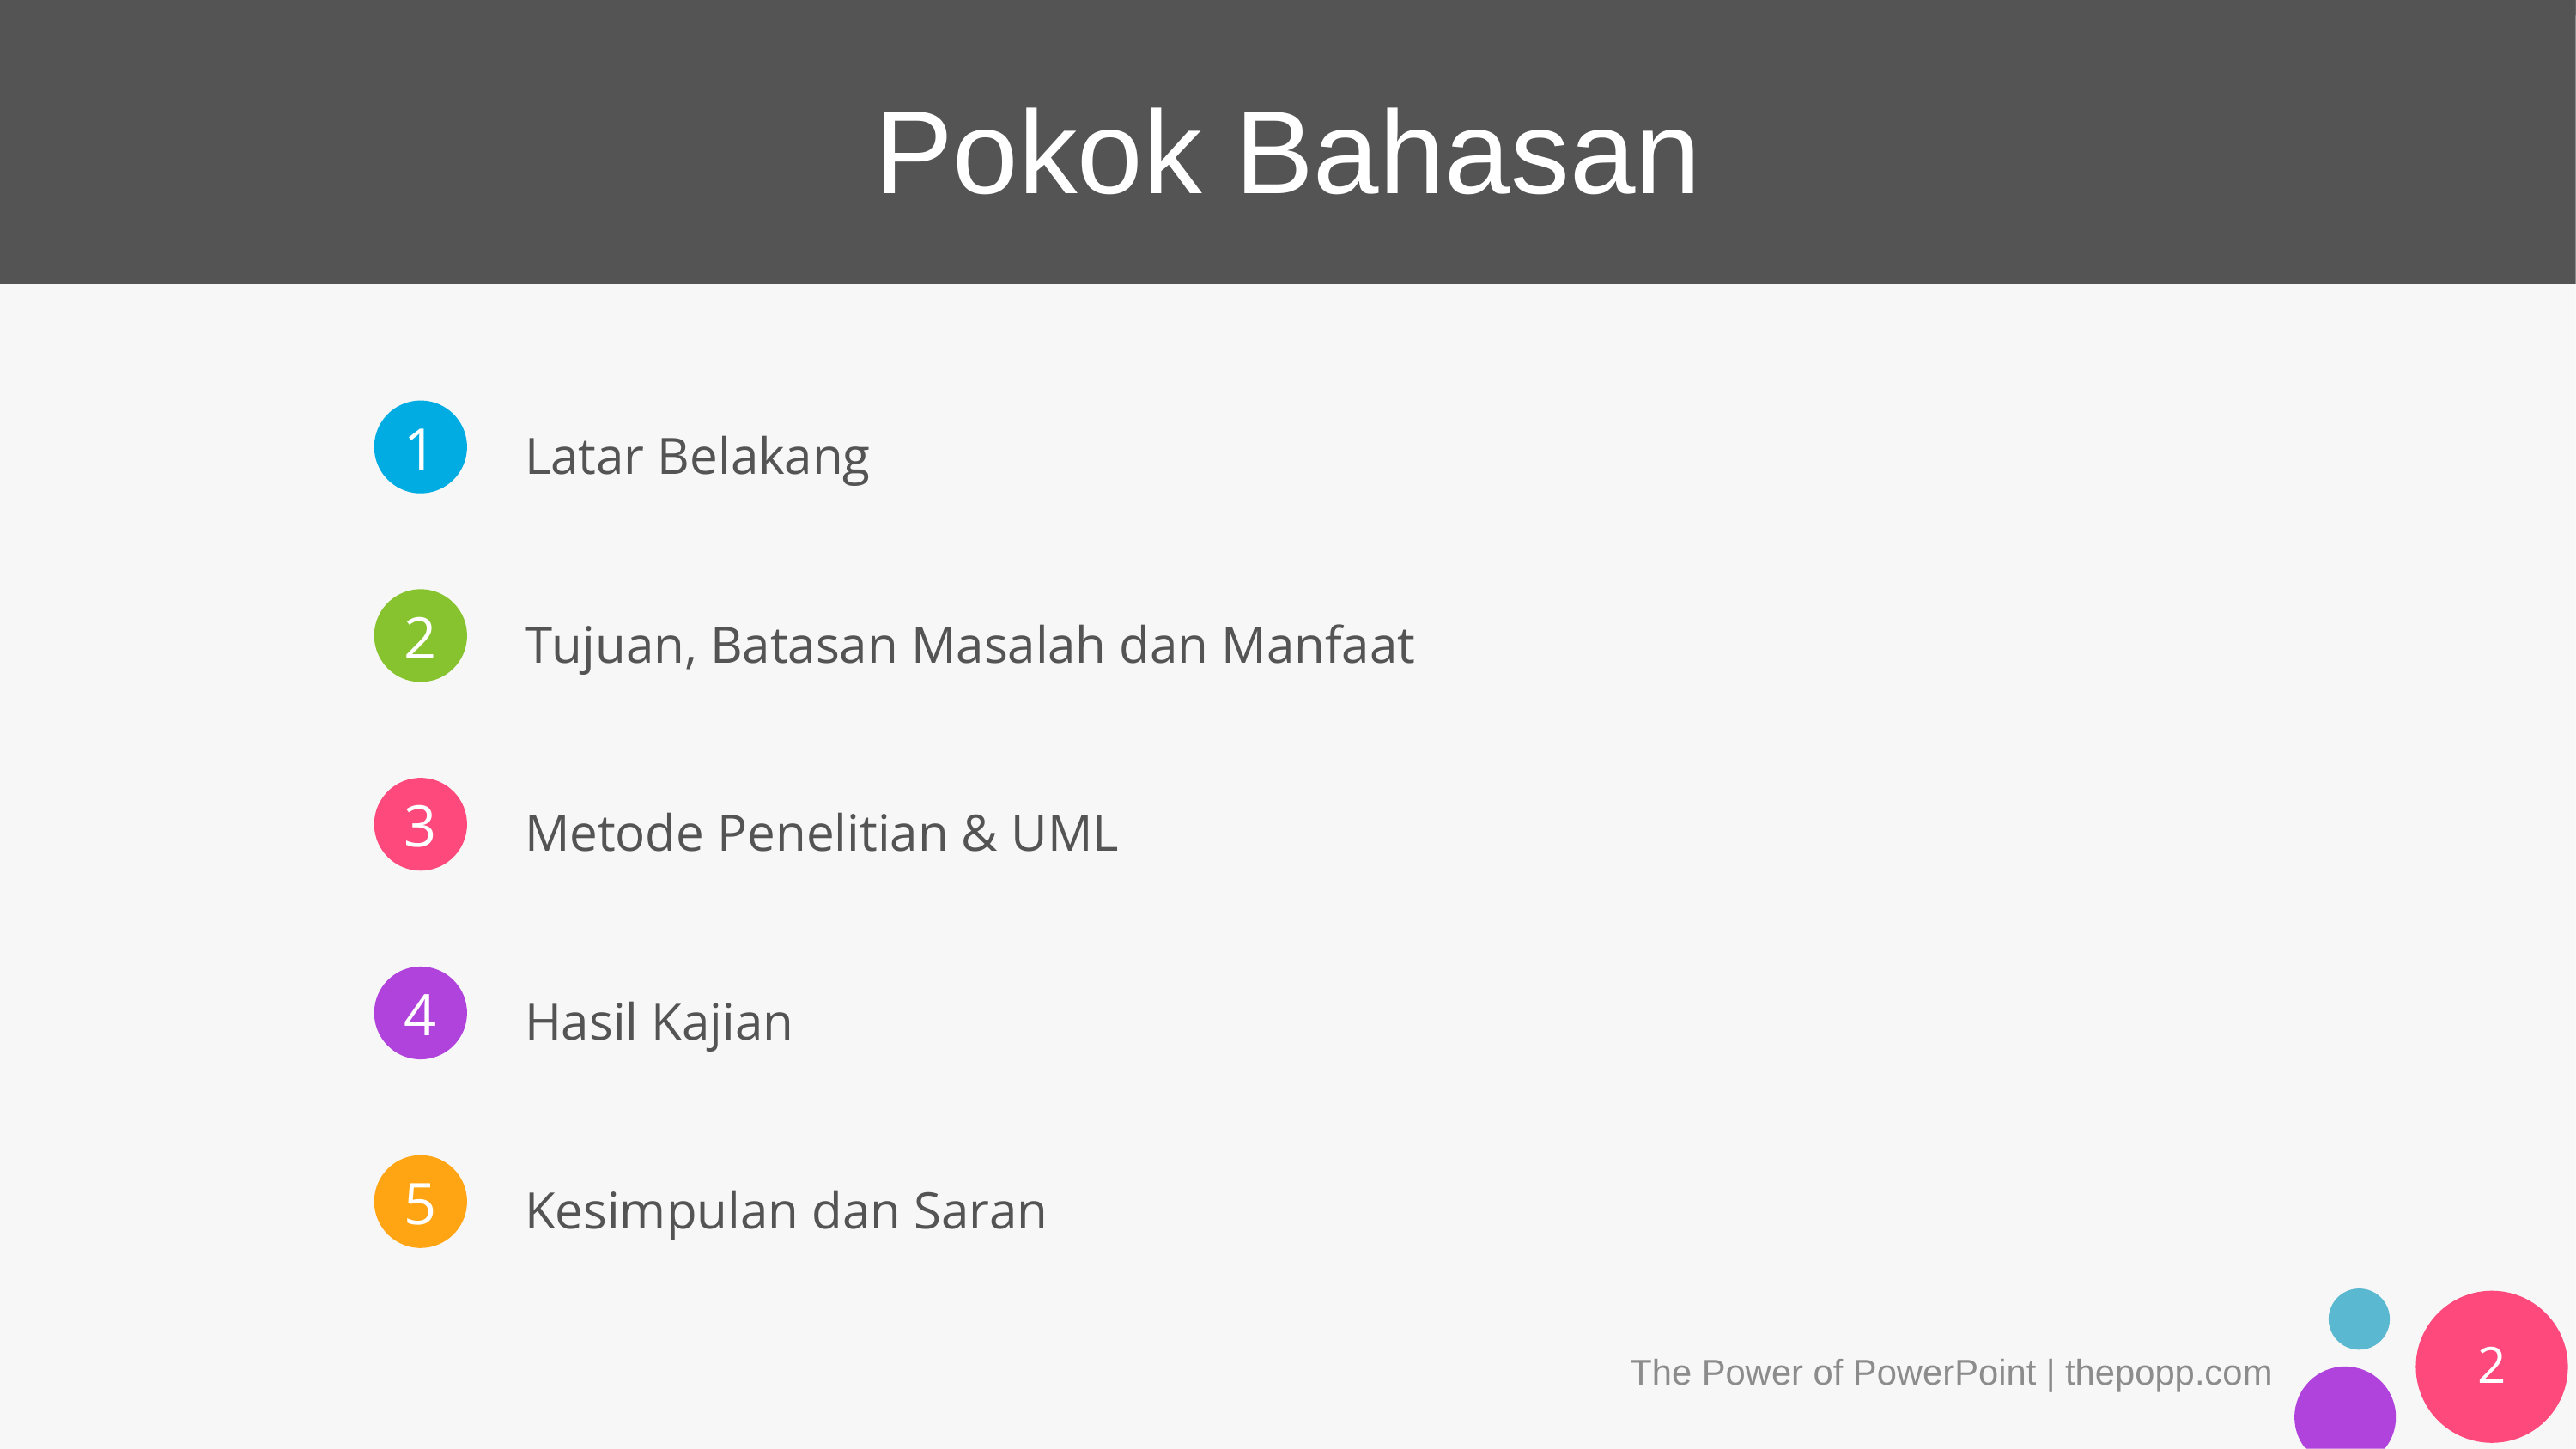

# Pokok Bahasan
Latar Belakang
Tujuan, Batasan Masalah dan Manfaat
Metode Penelitian & UML
Hasil Kajian
Kesimpulan dan Saran
2
The Power of PowerPoint | thepopp.com